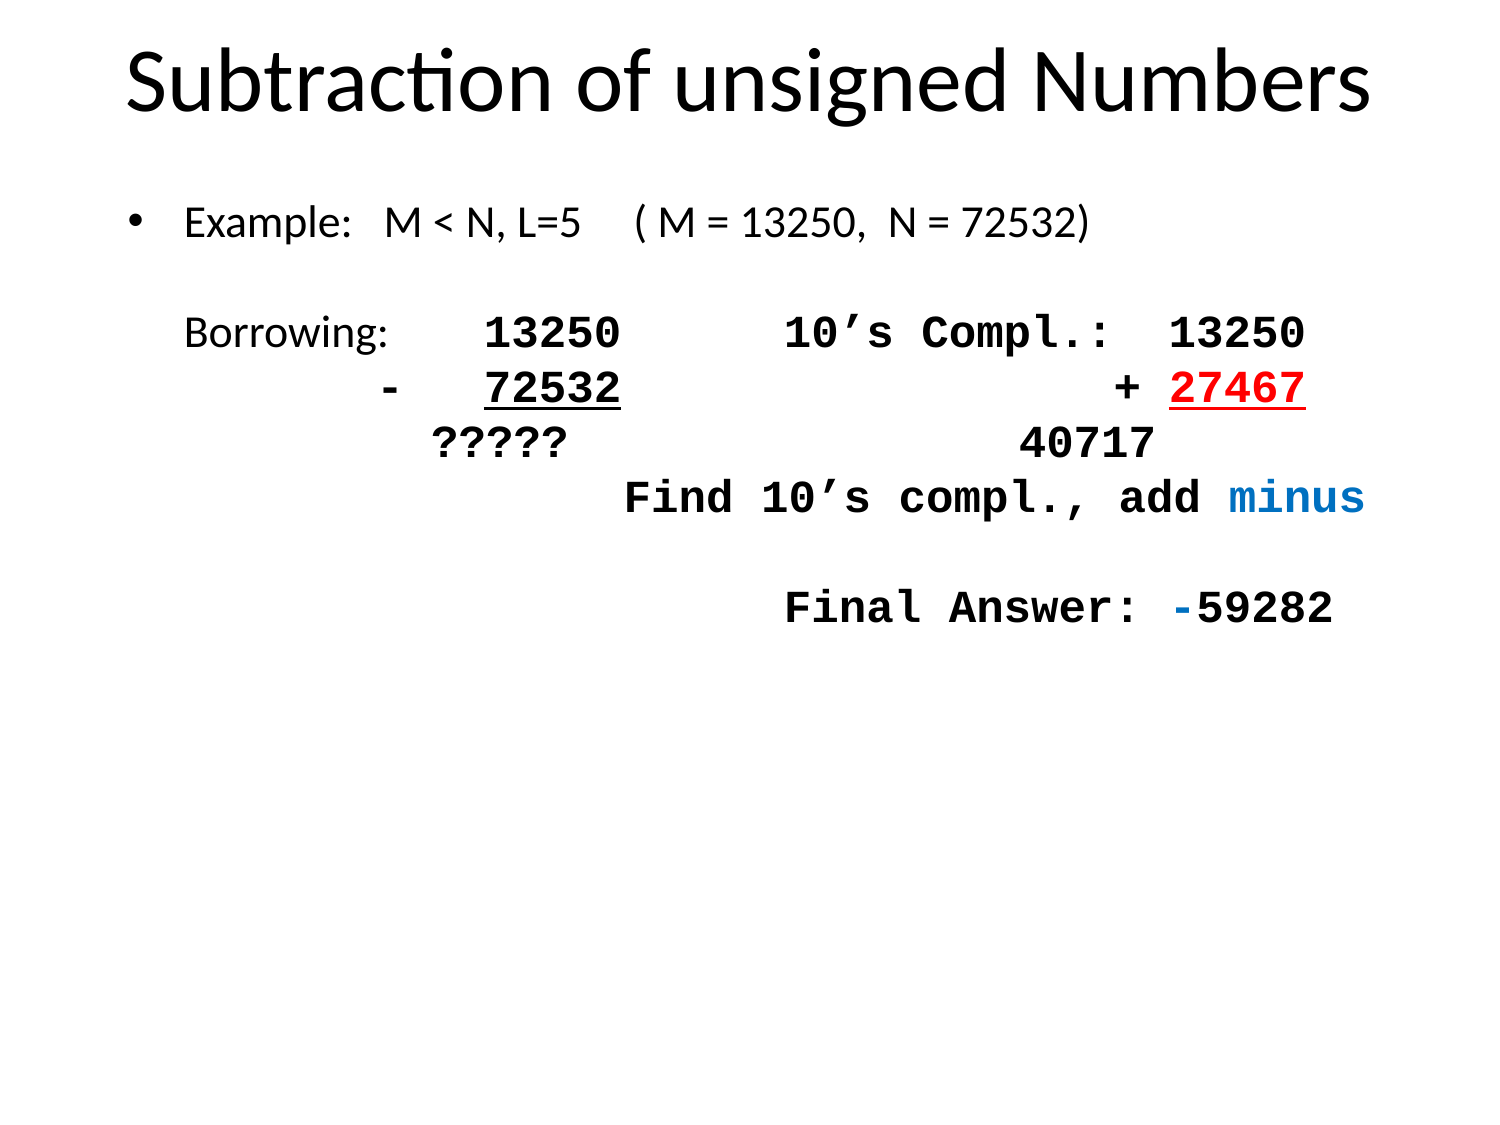

# Subtraction of unsigned Numbers
Example:   M < N, L=5     ( M = 13250,  N = 72532)
Borrowing: 	13250		10’s Compl.:  13250
       -	72532 	            + 27467
         ????? 	              40717
                Find 10’s compl., add minus
				Final Answer: -59282